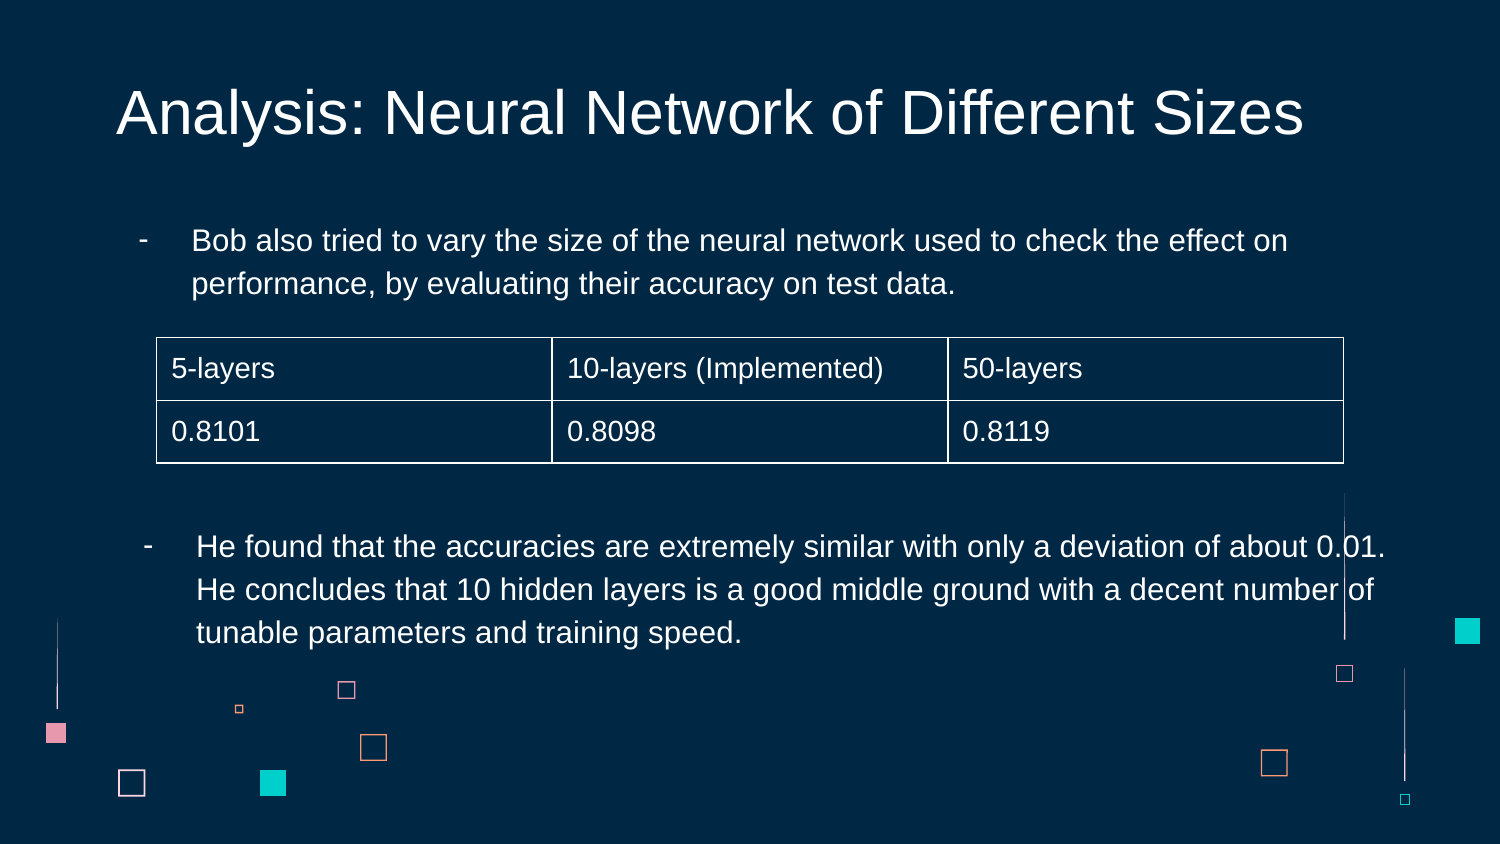

# Analysis: Neural Network of Different Sizes
Bob also tried to vary the size of the neural network used to check the effect on performance, by evaluating their accuracy on test data.

| 5-layers | 10-layers (Implemented) | 50-layers |
| --- | --- | --- |
| 0.8101 | 0.8098 | 0.8119 |
He found that the accuracies are extremely similar with only a deviation of about 0.01. He concludes that 10 hidden layers is a good middle ground with a decent number of tunable parameters and training speed.